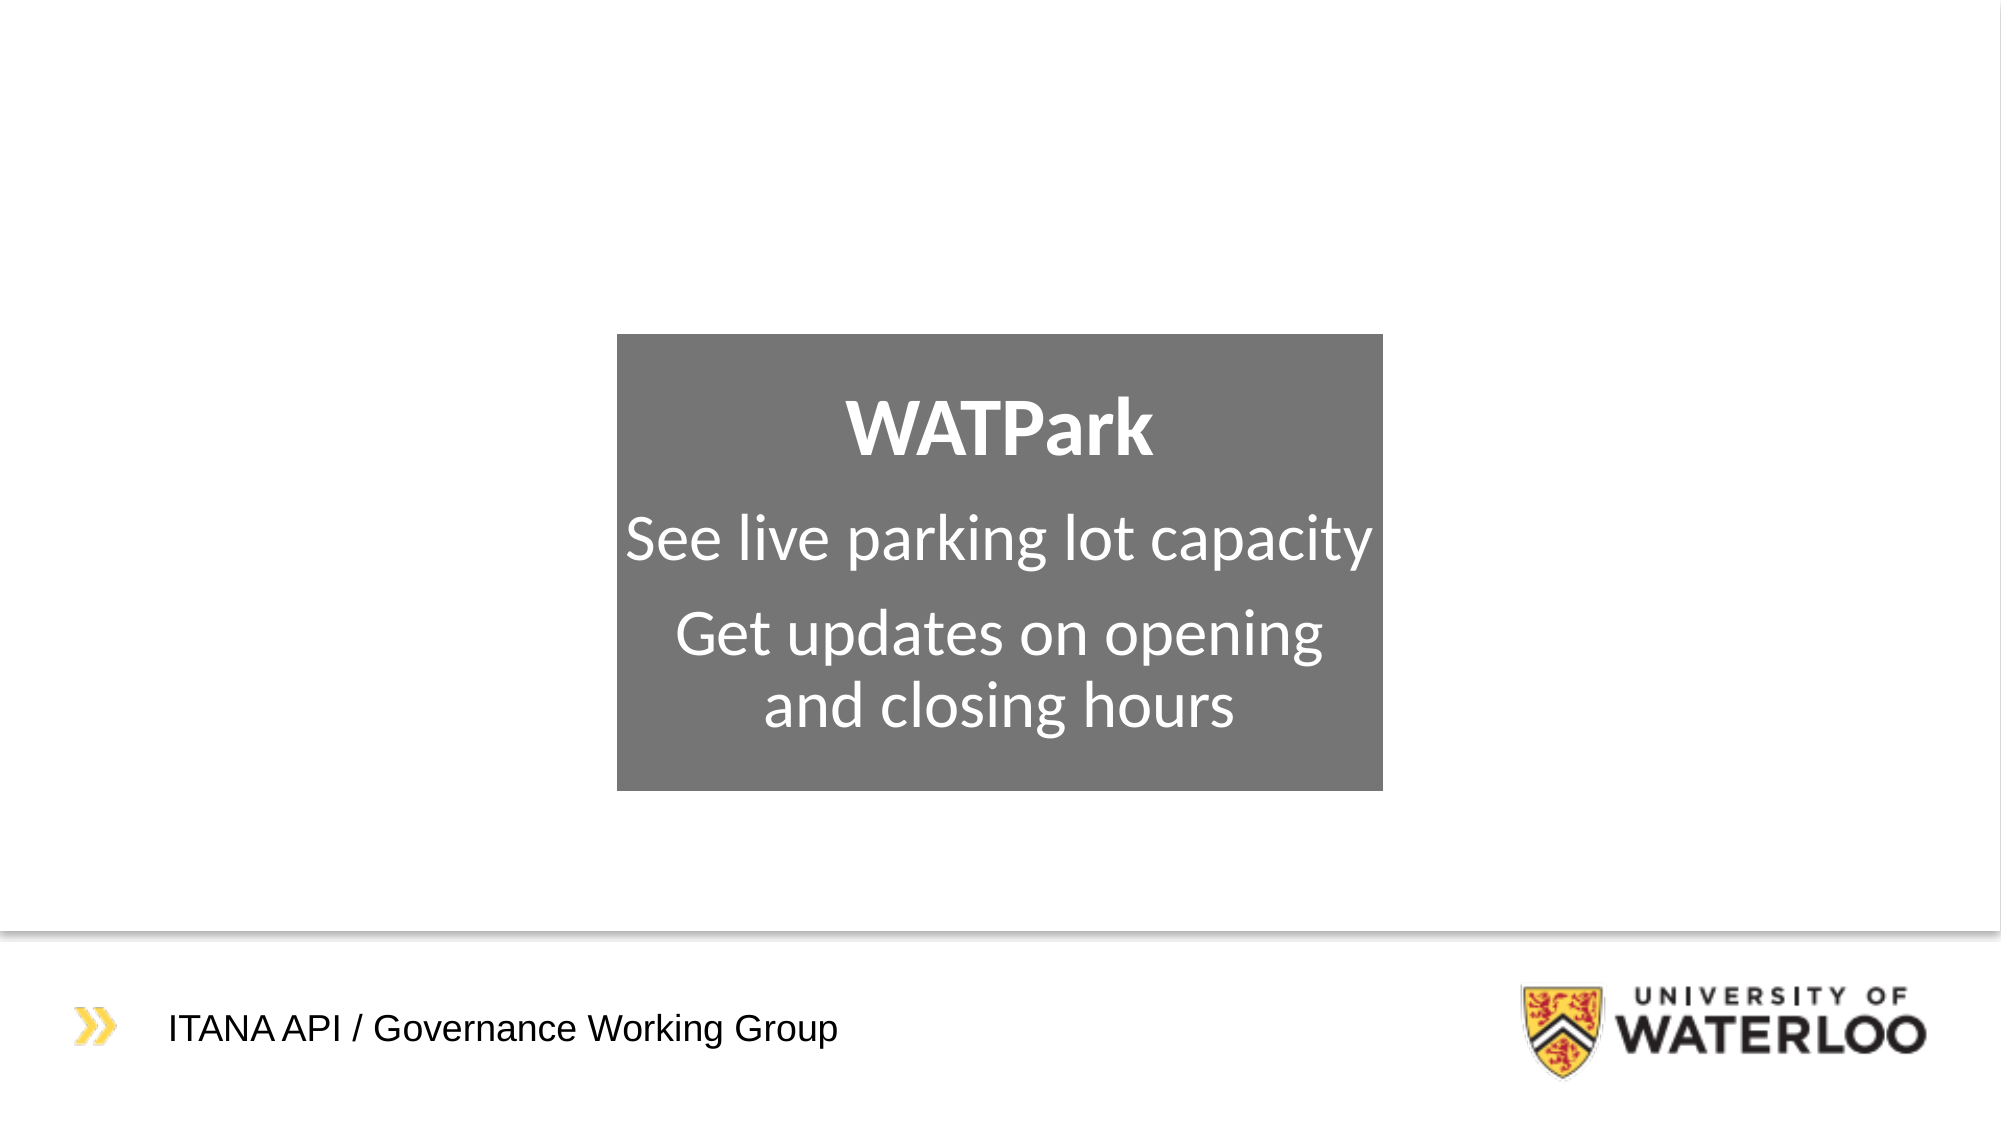

WATPark
See live parking lot capacity
Get updates on opening and closing hours